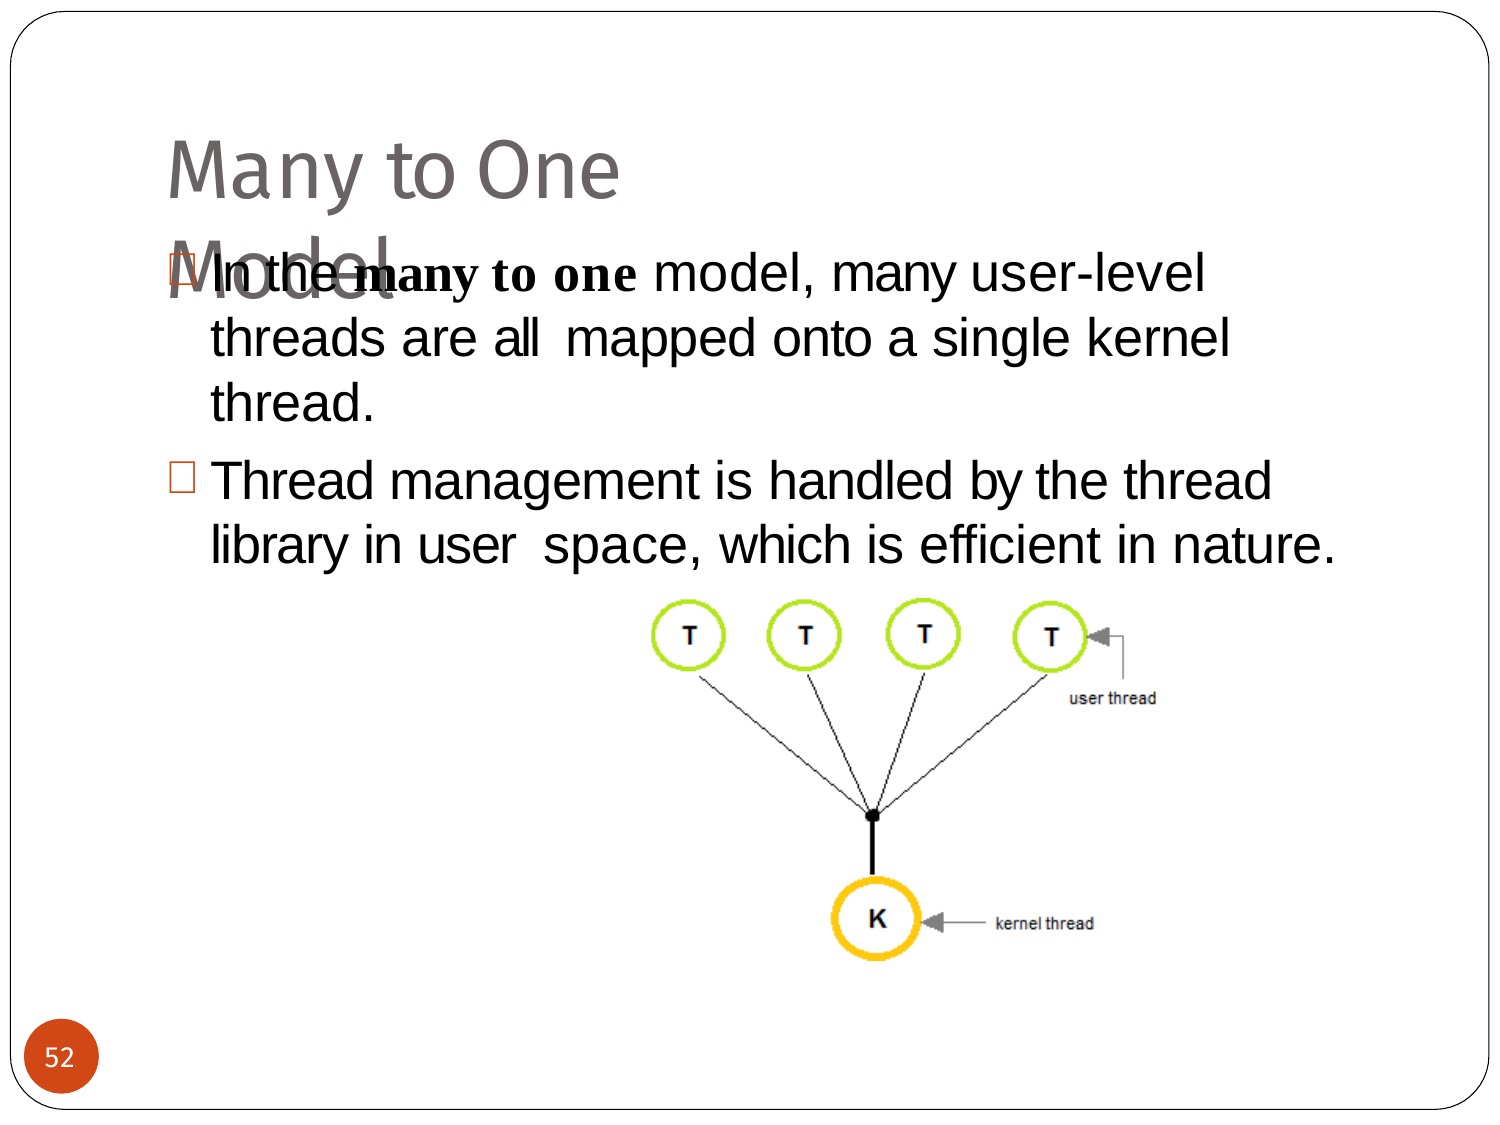

# Many to One Model
In the many to one model, many user-level threads are all  mapped onto a single kernel thread.
Thread management is handled by the thread library in user  space, which is efficient in nature.

52